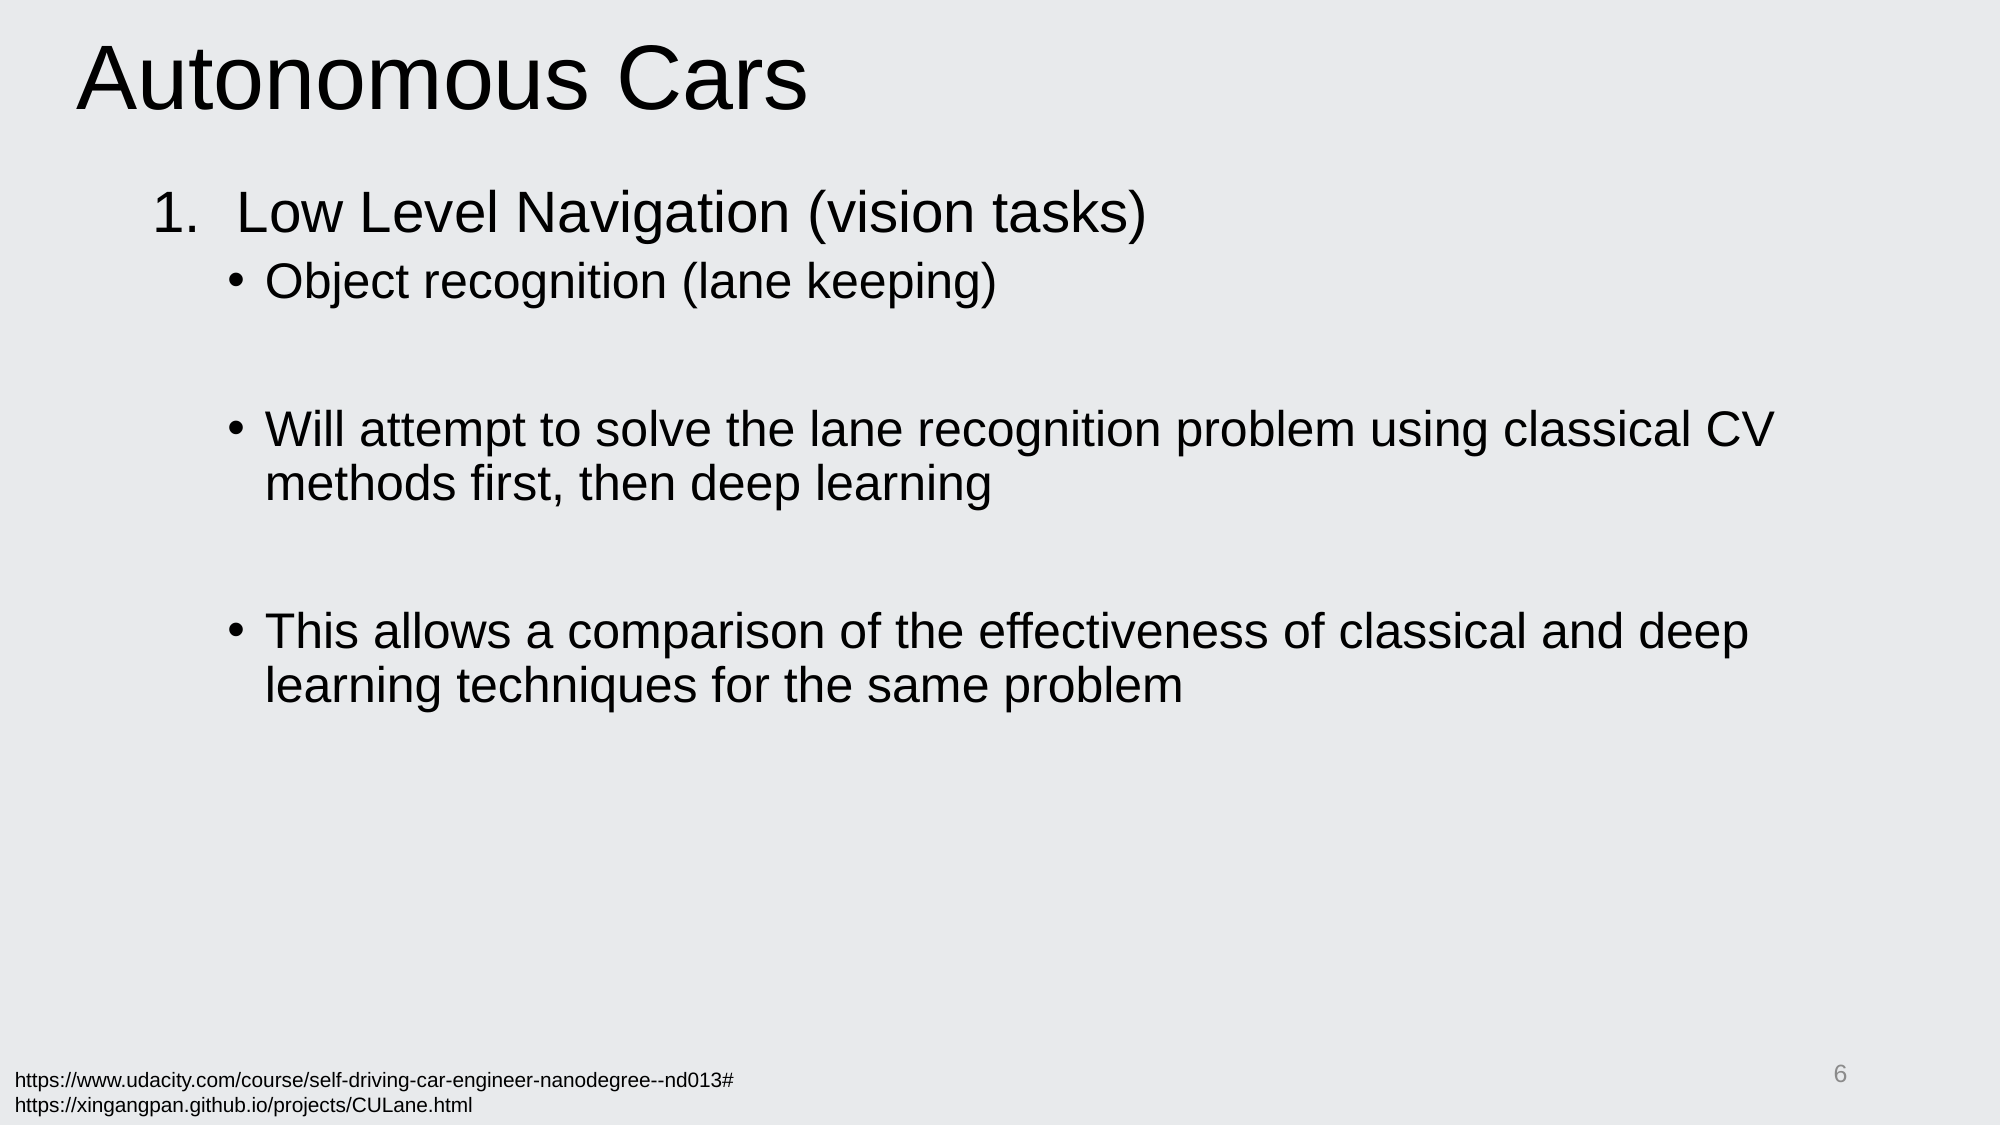

# Autonomous Cars
Low Level Navigation (vision tasks)
Object recognition (lane keeping)

Will attempt to solve the lane recognition problem using classical CV methods first, then deep learning

This allows a comparison of the effectiveness of classical and deep learning techniques for the same problem
6
https://www.udacity.com/course/self-driving-car-engineer-nanodegree--nd013#
https://xingangpan.github.io/projects/CULane.html